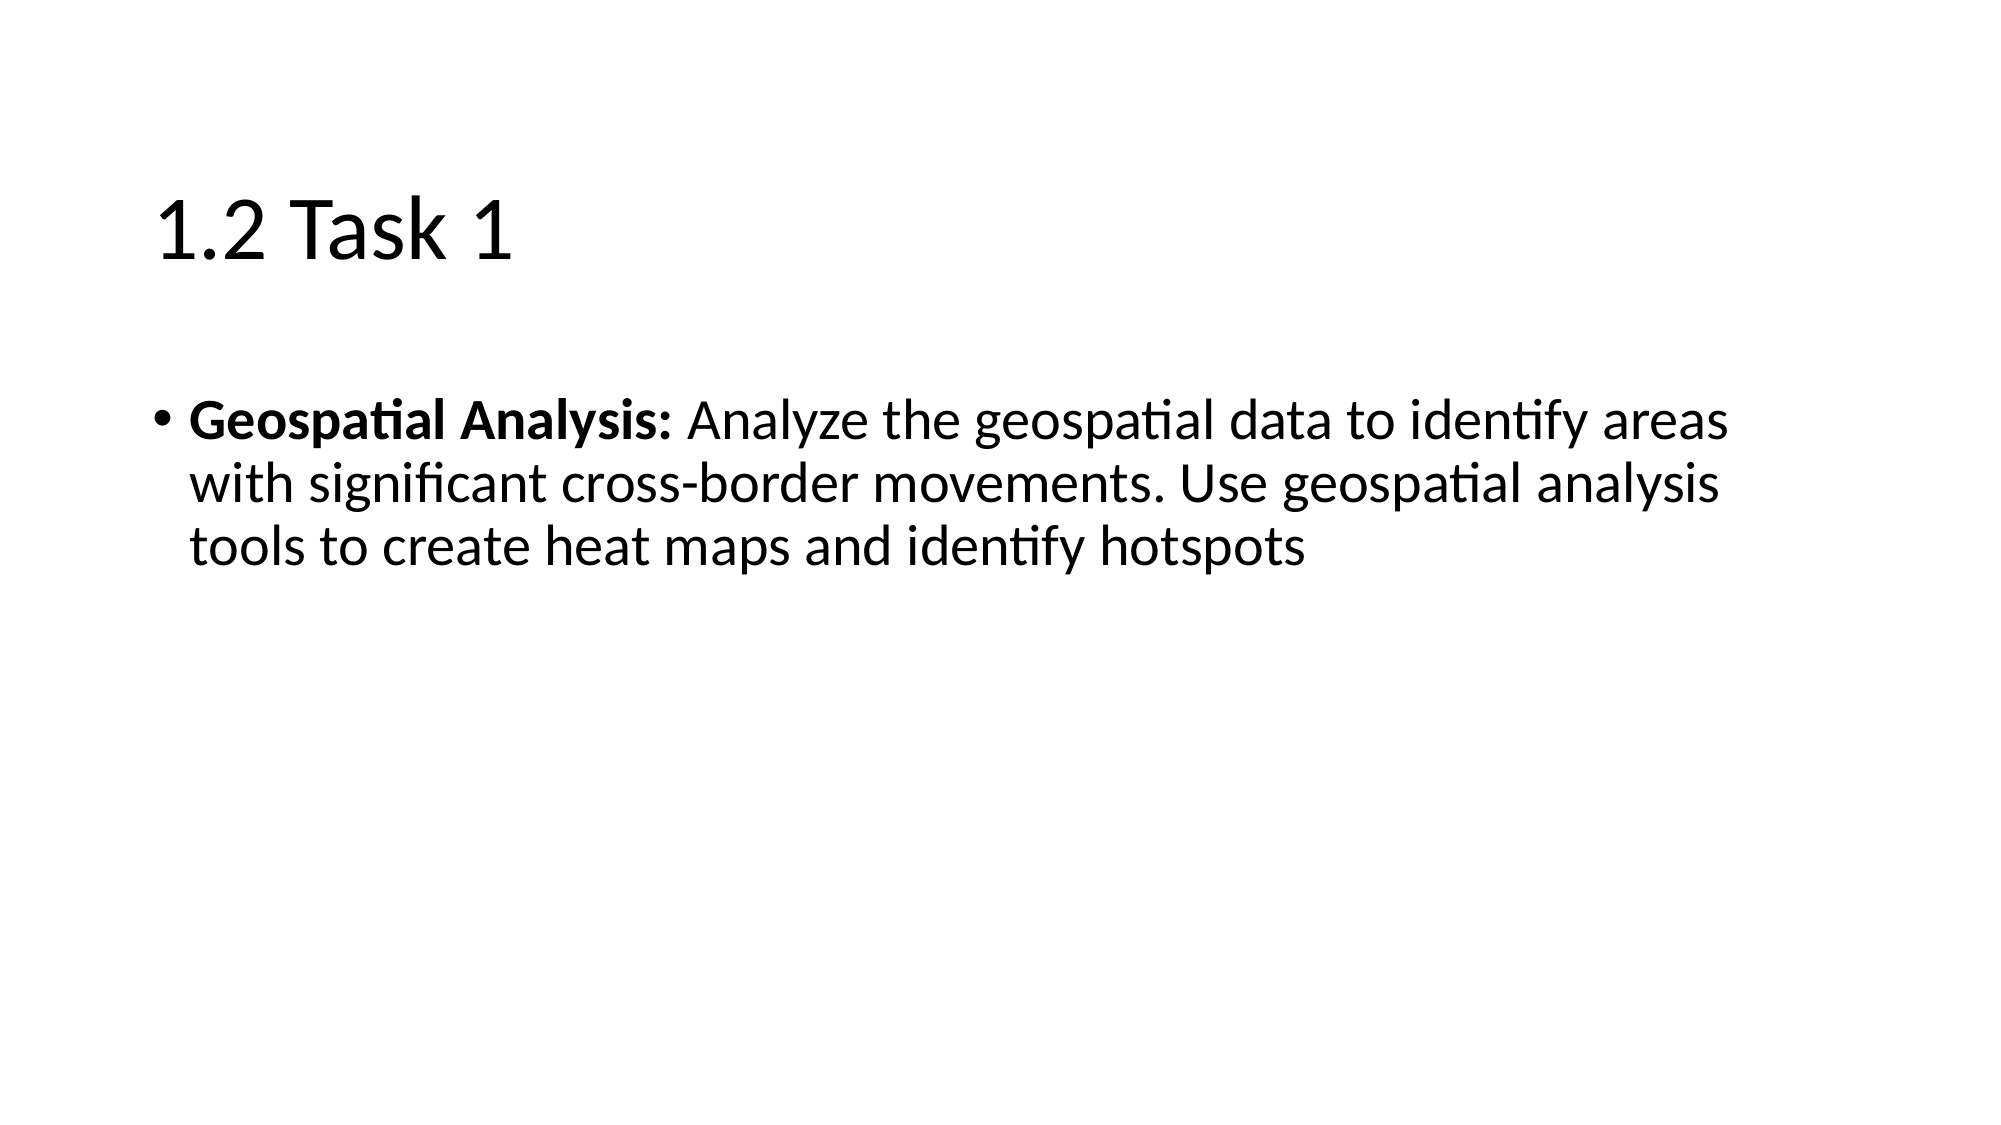

# 1.2 Task 1
Geospatial Analysis: Analyze the geospatial data to identify areas with significant cross-border movements. Use geospatial analysis tools to create heat maps and identify hotspots